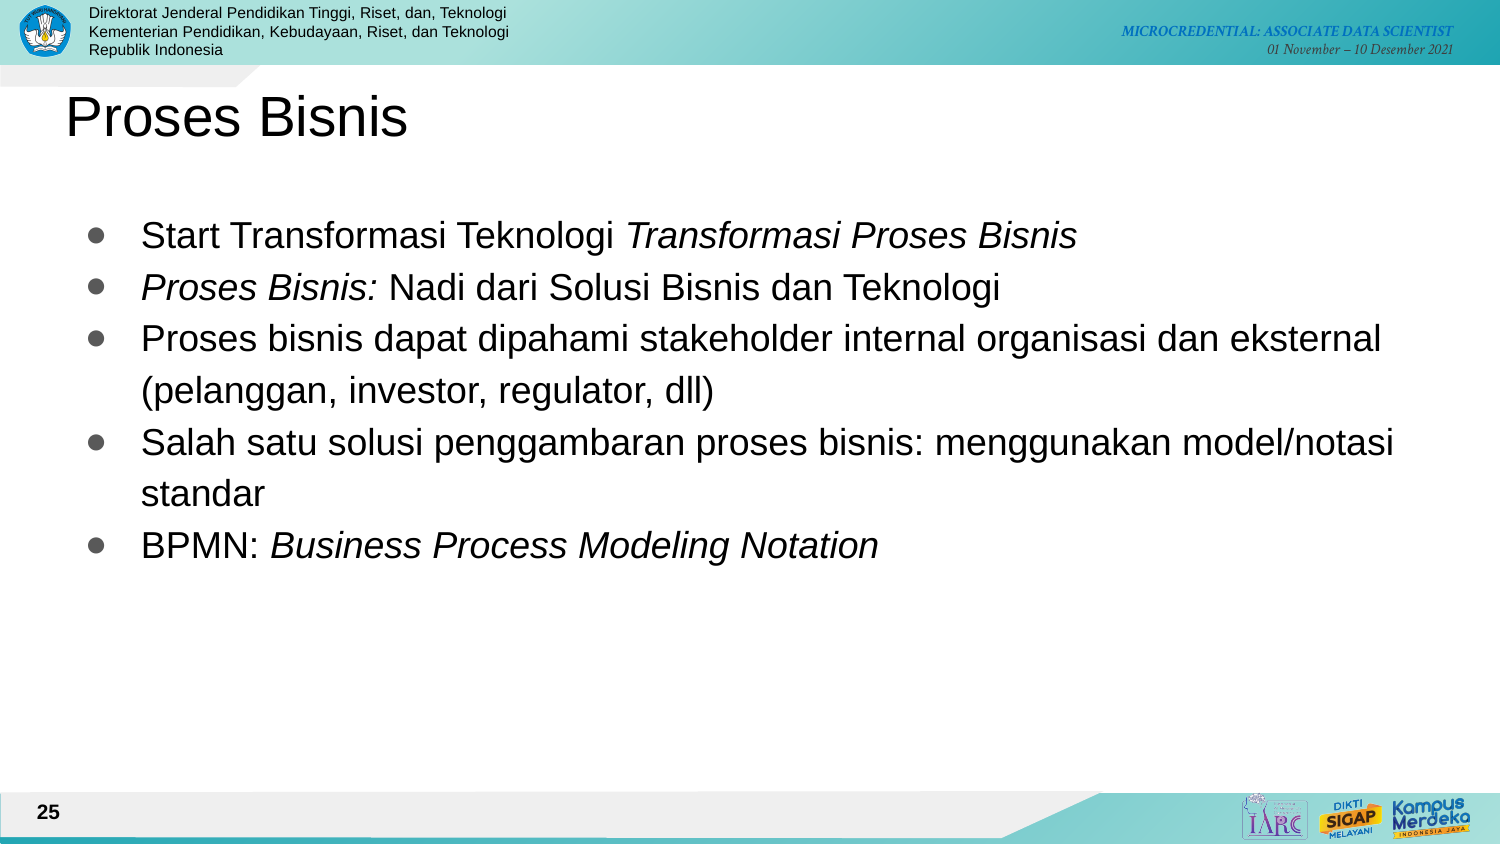

Proses Bisnis
Start Transformasi Teknologi Transformasi Proses Bisnis
Proses Bisnis: Nadi dari Solusi Bisnis dan Teknologi
Proses bisnis dapat dipahami stakeholder internal organisasi dan eksternal (pelanggan, investor, regulator, dll)
Salah satu solusi penggambaran proses bisnis: menggunakan model/notasi standar
BPMN: Business Process Modeling Notation
25